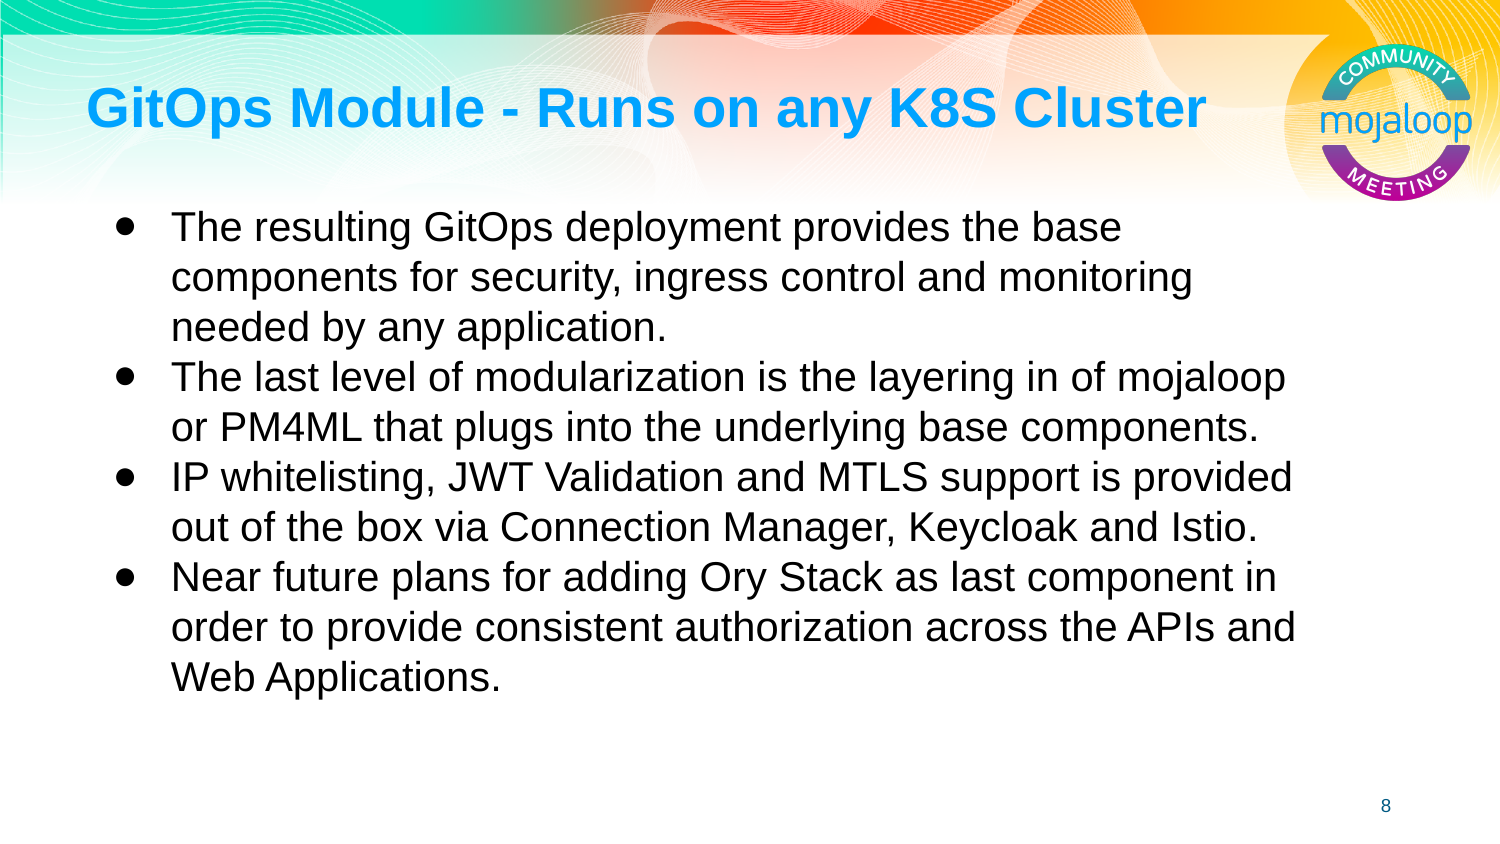

# GitOps Module - Runs on any K8S Cluster
The resulting GitOps deployment provides the base components for security, ingress control and monitoring needed by any application.
The last level of modularization is the layering in of mojaloop or PM4ML that plugs into the underlying base components.
IP whitelisting, JWT Validation and MTLS support is provided out of the box via Connection Manager, Keycloak and Istio.
Near future plans for adding Ory Stack as last component in order to provide consistent authorization across the APIs and Web Applications.

8